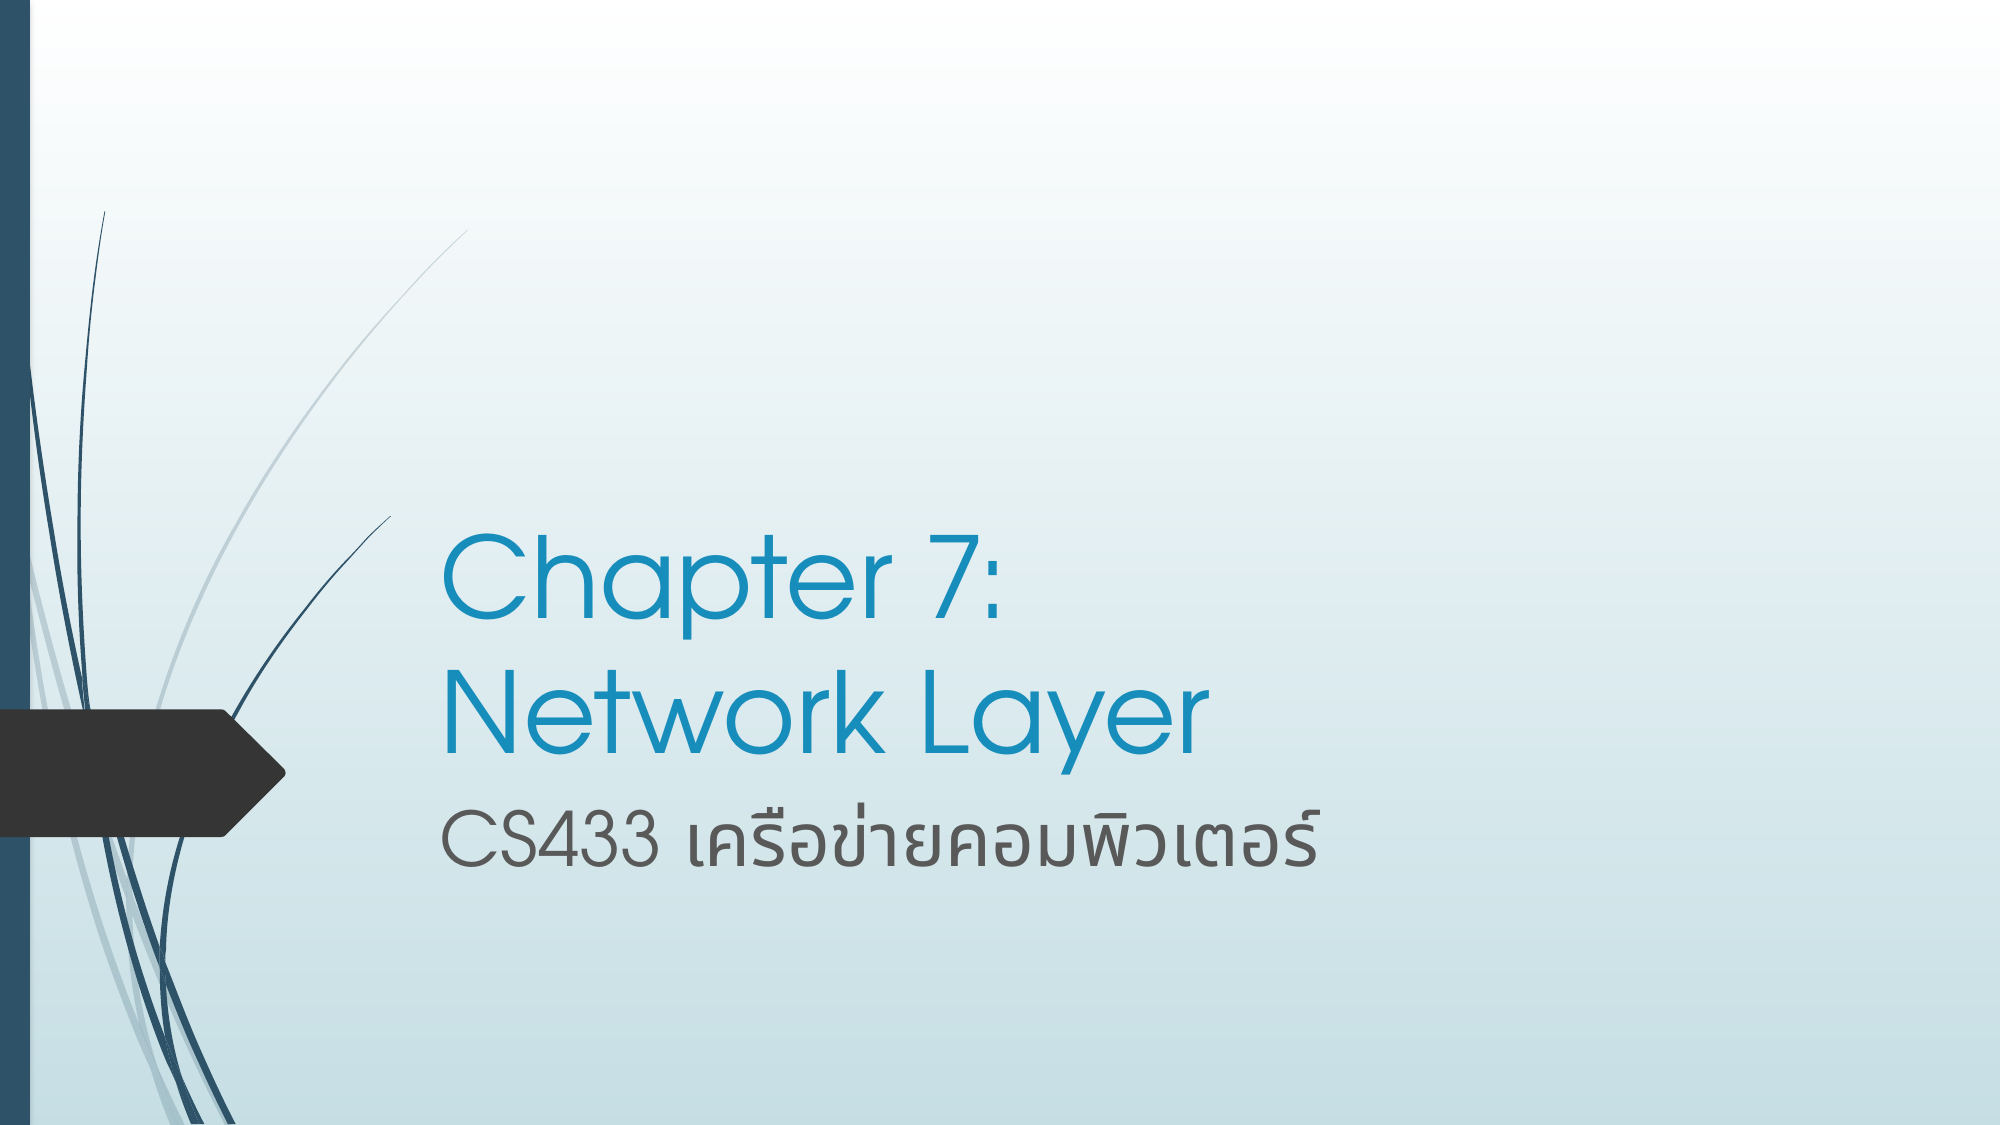

# Chapter 7: Network Layer
CS433 เครือข่ายคอมพิวเตอร์